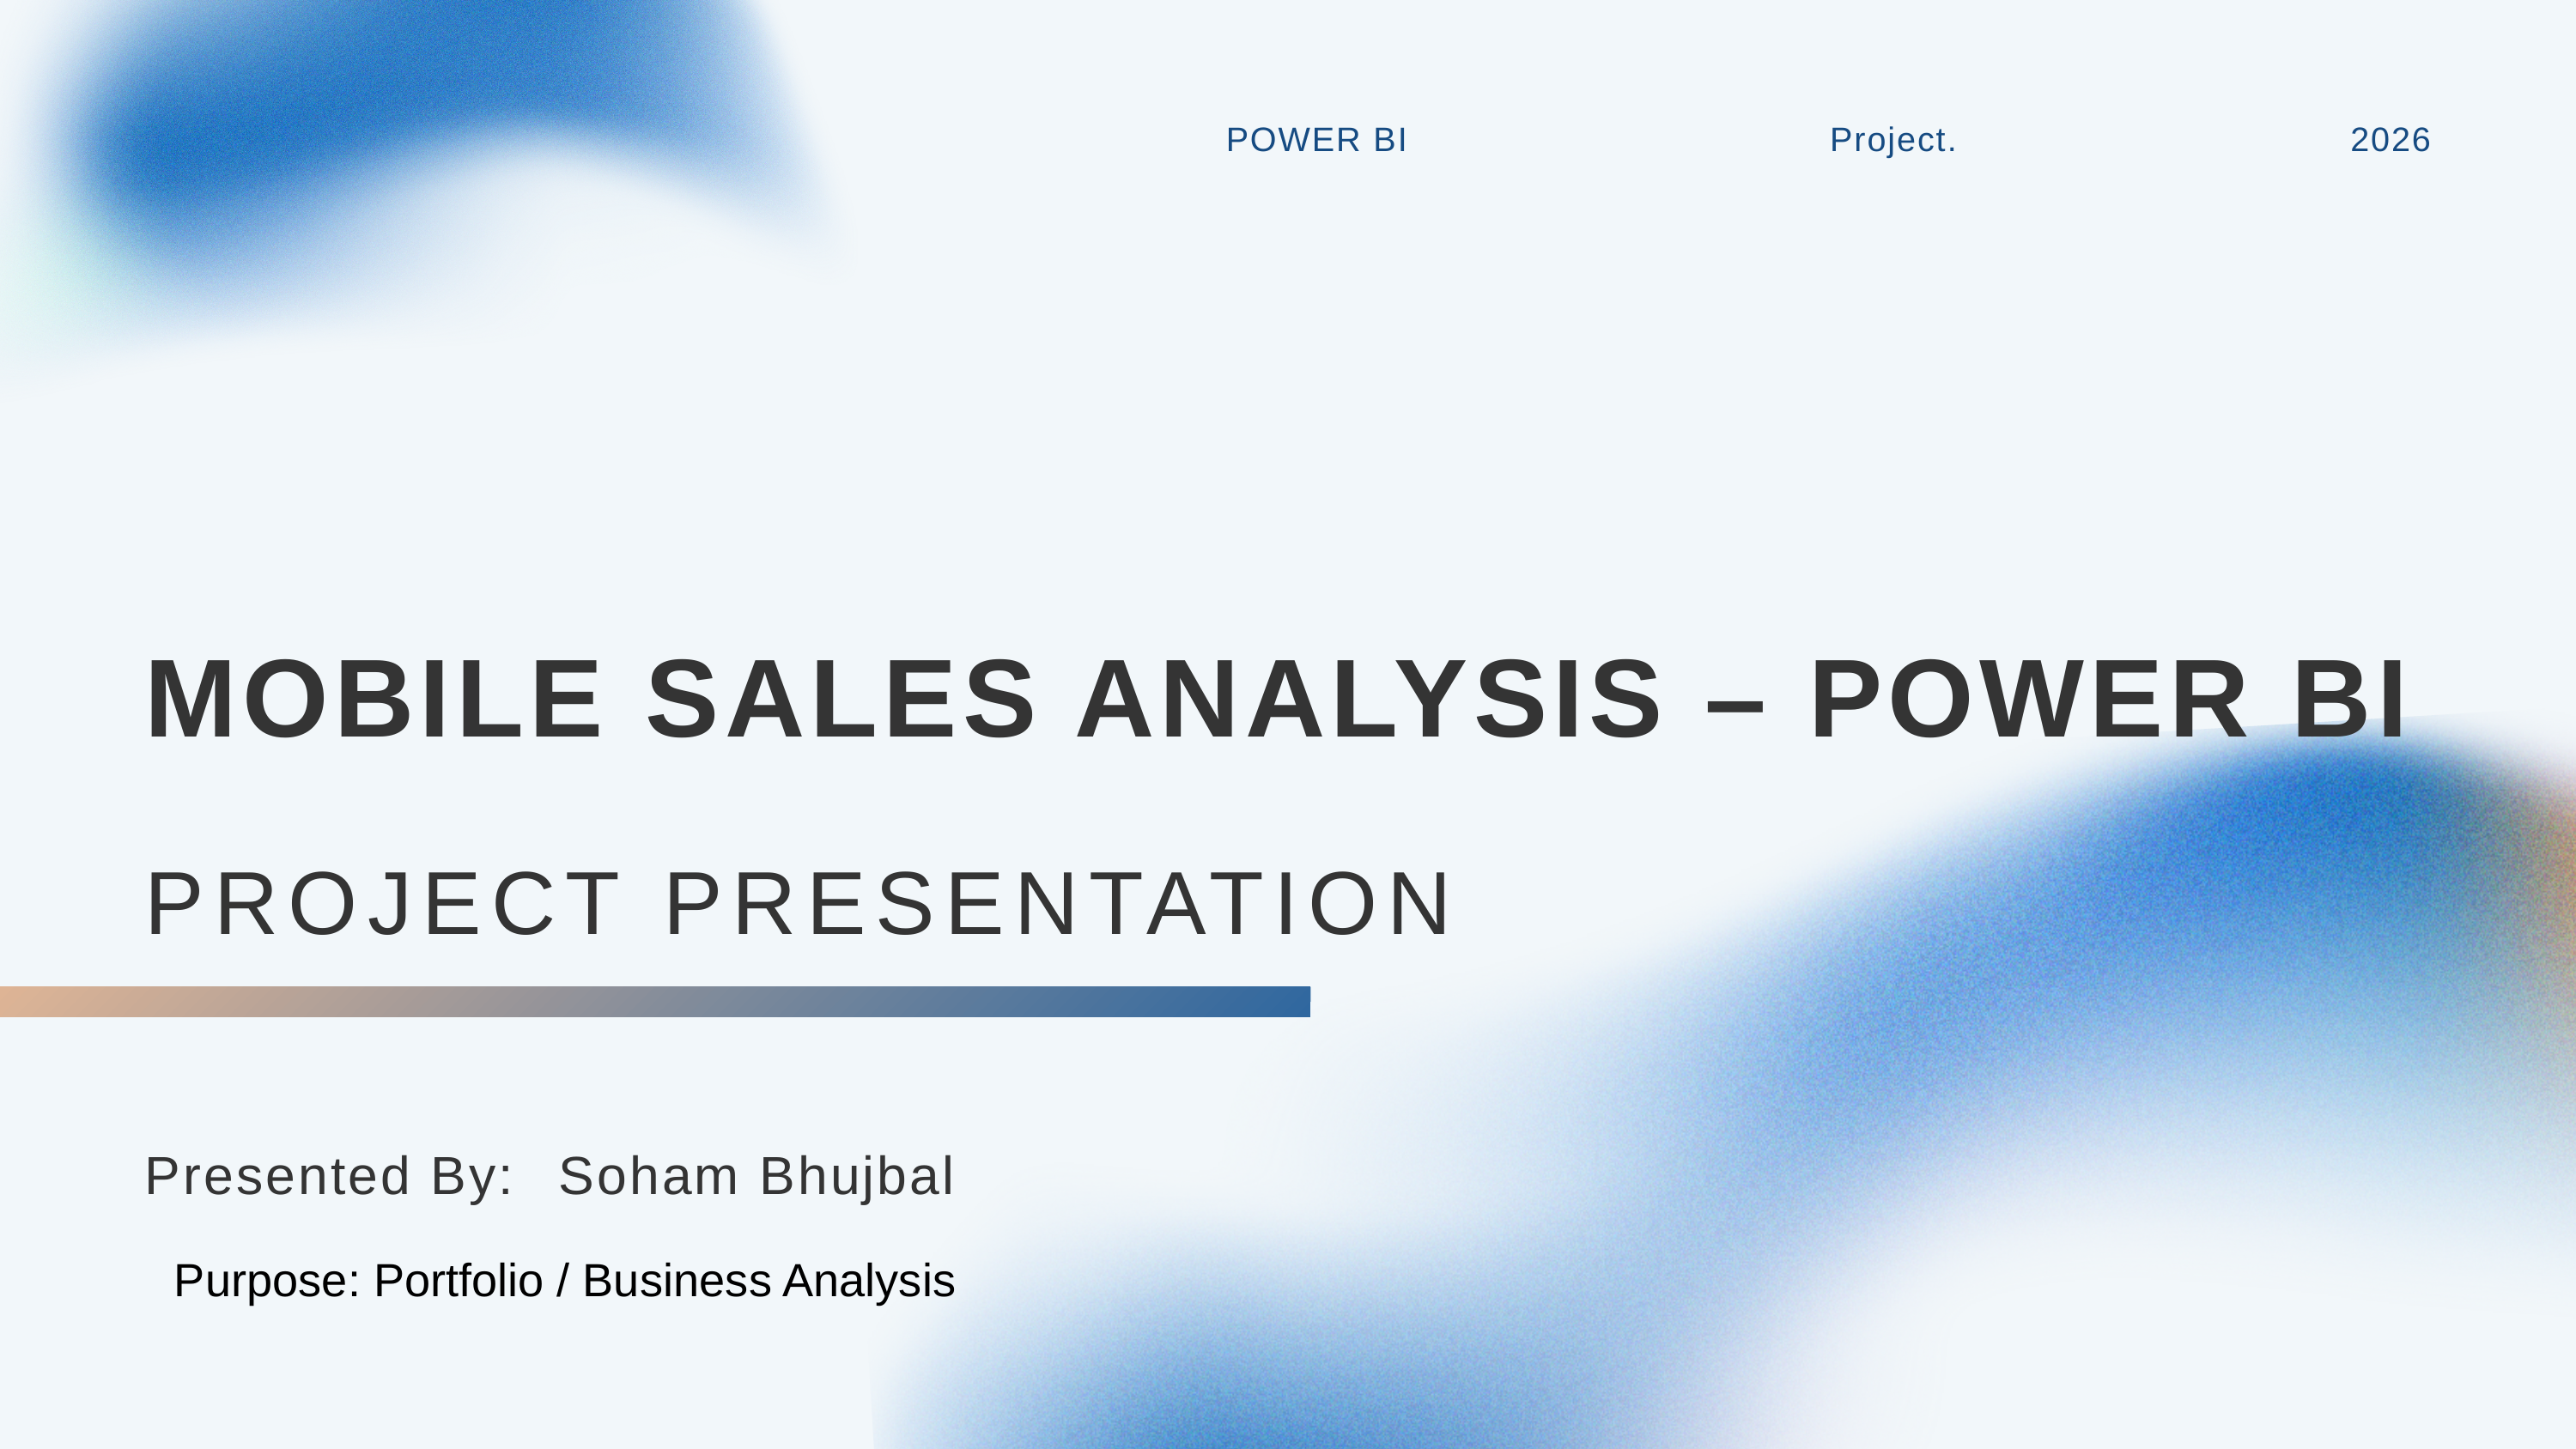

POWER BI
Project.
2026
MOBILE SALES ANALYSIS – POWER BI

PROJECT PRESENTATION

Presented By:
Soham Bhujbal

Purpose: Portfolio / Business Analysis